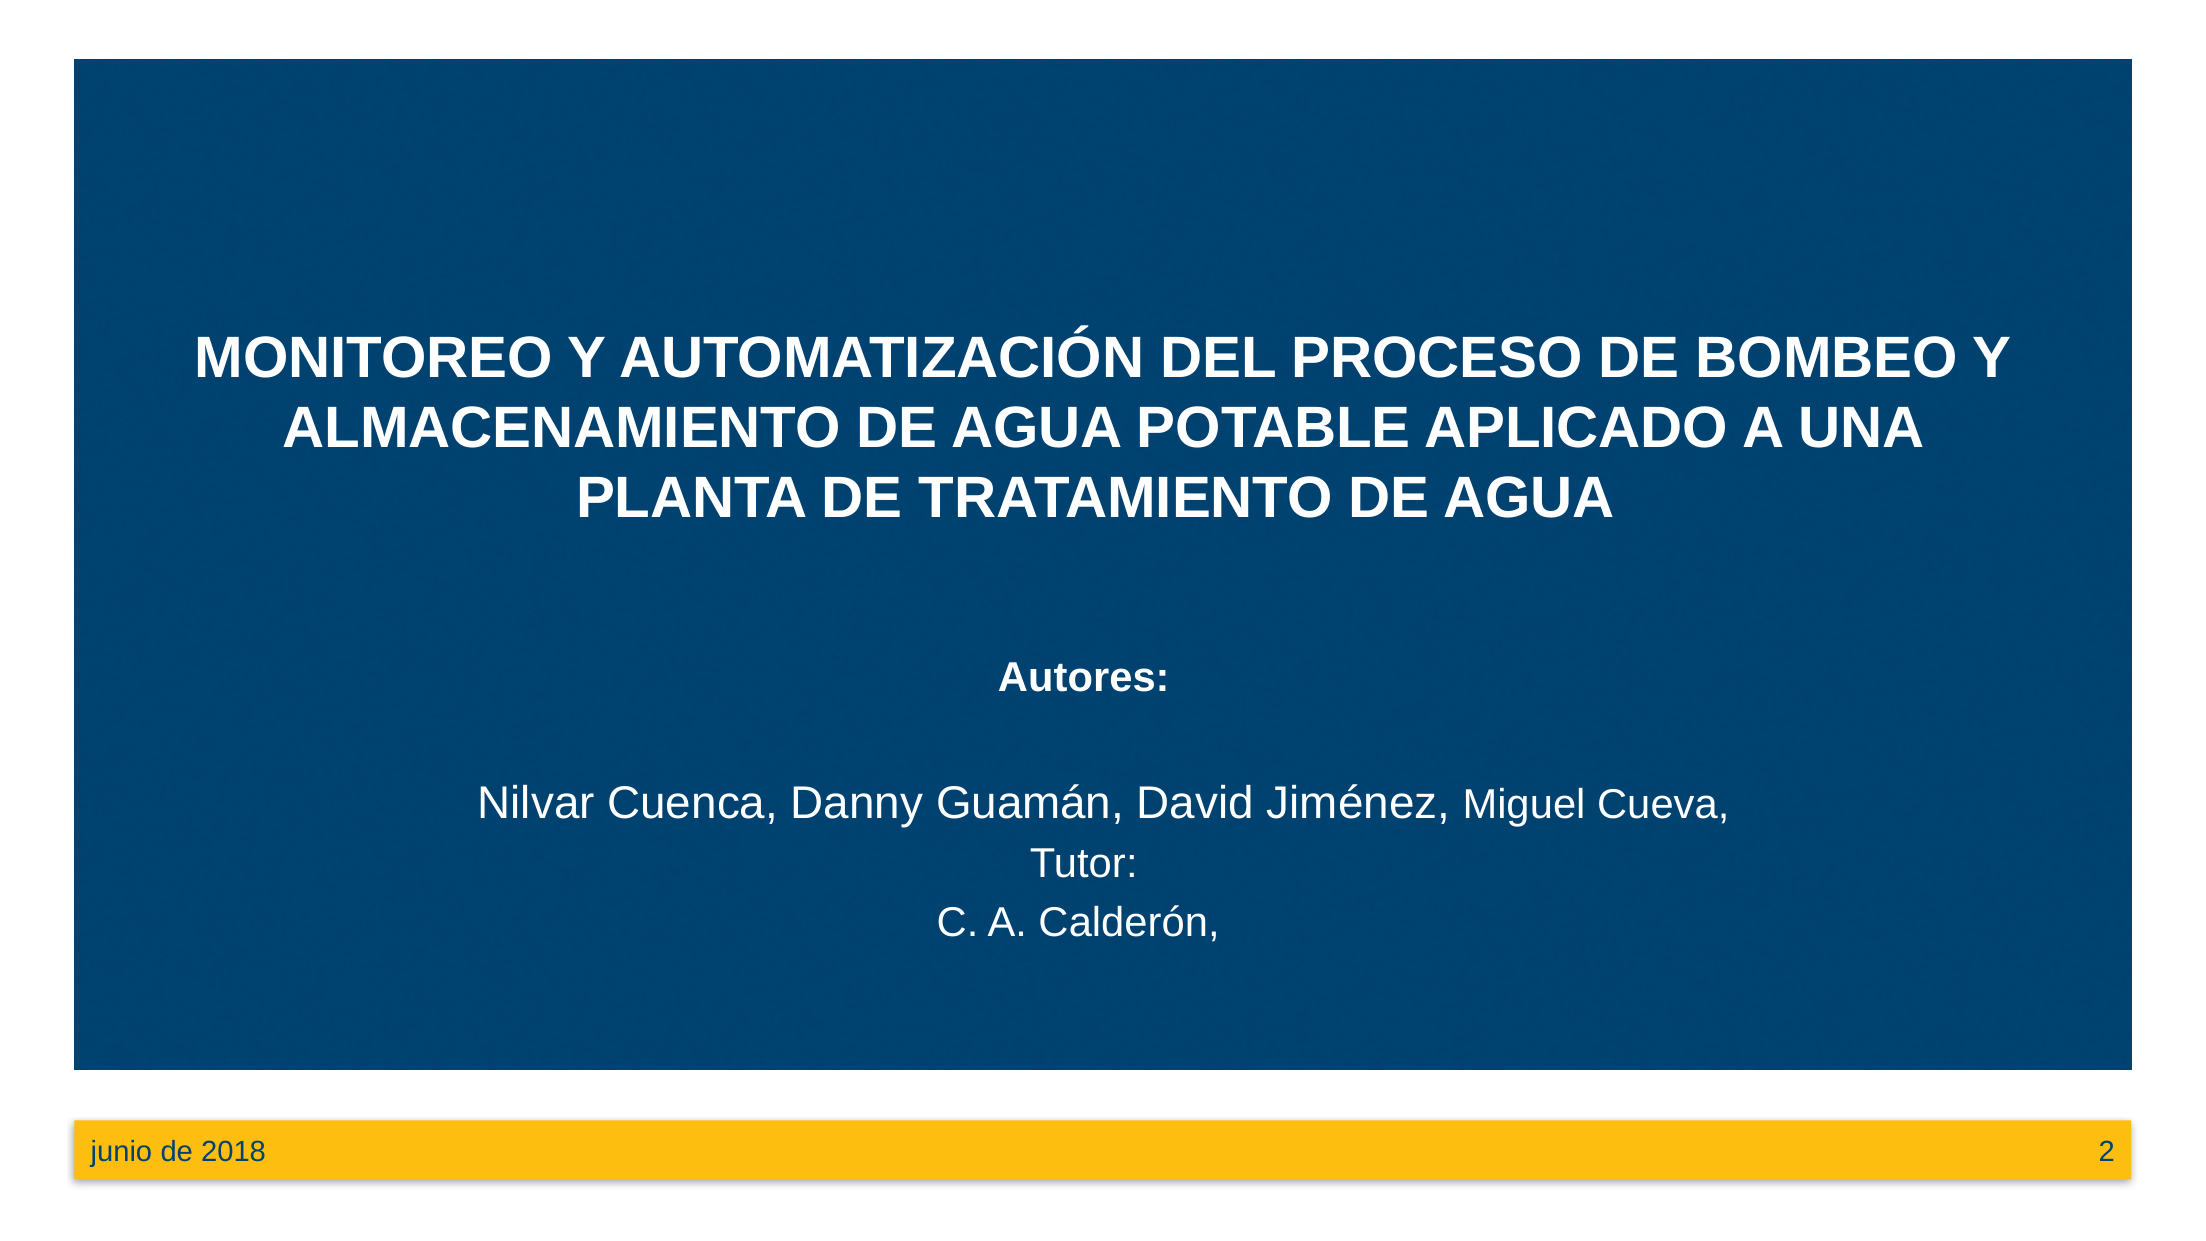

# Monitoreo y automatización del proceso de bombeo y almacenamiento de agua potable aplicado a una Planta de Tratamiento de Agua
Autores:

    Nilvar Cuenca, Danny Guamán, David Jiménez, Miguel Cueva,
Tutor:
C. A. Calderón,

junio de 2018
2